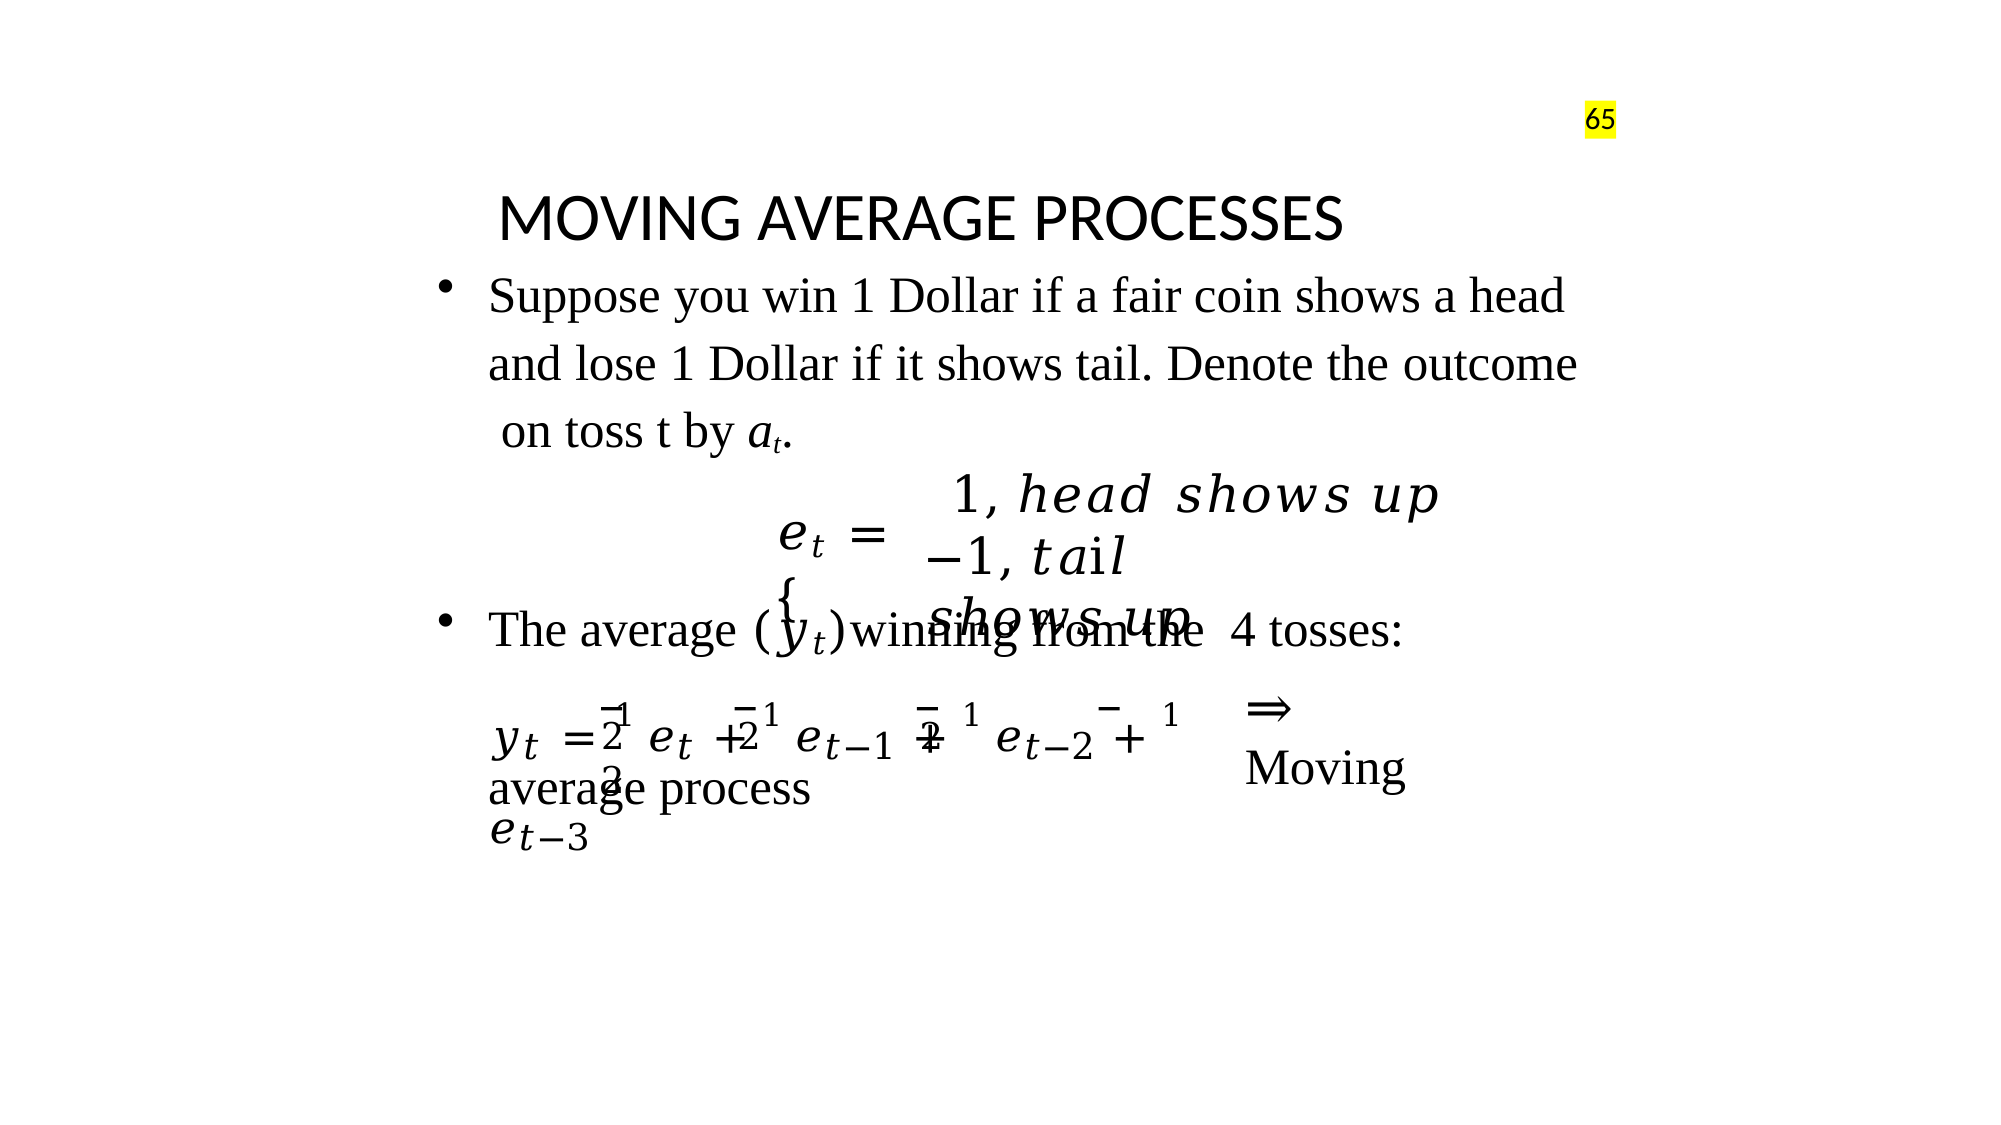

65

# MOVING AVERAGE PROCESSES
Suppose you win 1 Dollar if a fair coin shows a head  and lose 1 Dollar if it shows tail. Denote the outcome  on toss t by at.
1, ℎ𝑒𝑎𝑑 𝑠ℎ𝑜𝑤𝑠 𝑢𝑝
𝑒𝑡 = {
−1, 𝑡𝑎i𝑙 𝑠ℎ𝑜𝑤𝑠 𝑢𝑝
The average (𝑦𝑡)winning from the 4 tosses:
⇒ Moving
𝑦𝑡 = 1 𝑒𝑡 + 1 𝑒𝑡−1 + 1 𝑒𝑡−2 + 1 𝑒𝑡−3

2	2	2	2
average process